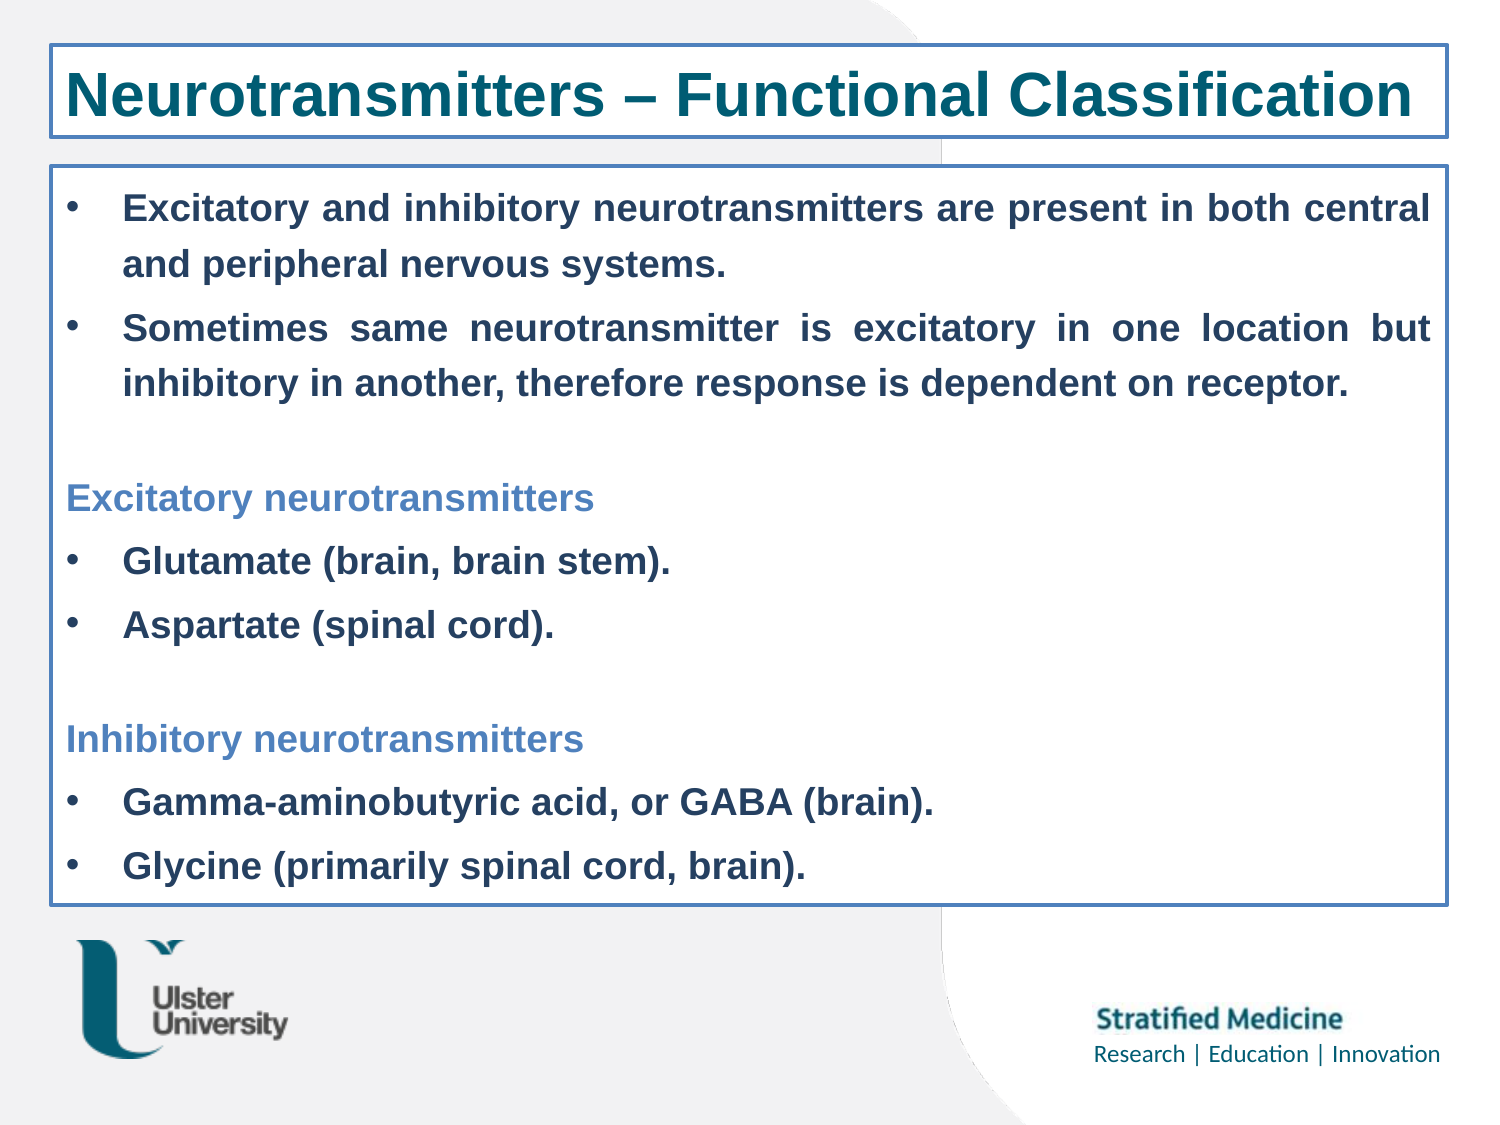

# Neurotransmitters – Functional Classification
Excitatory and inhibitory neurotransmitters are present in both central and peripheral nervous systems.
Sometimes same neurotransmitter is excitatory in one location but inhibitory in another, therefore response is dependent on receptor.

Excitatory neurotransmitters
Glutamate (brain, brain stem).
Aspartate (spinal cord).

Inhibitory neurotransmitters
Gamma-aminobutyric acid, or GABA (brain).
Glycine (primarily spinal cord, brain).